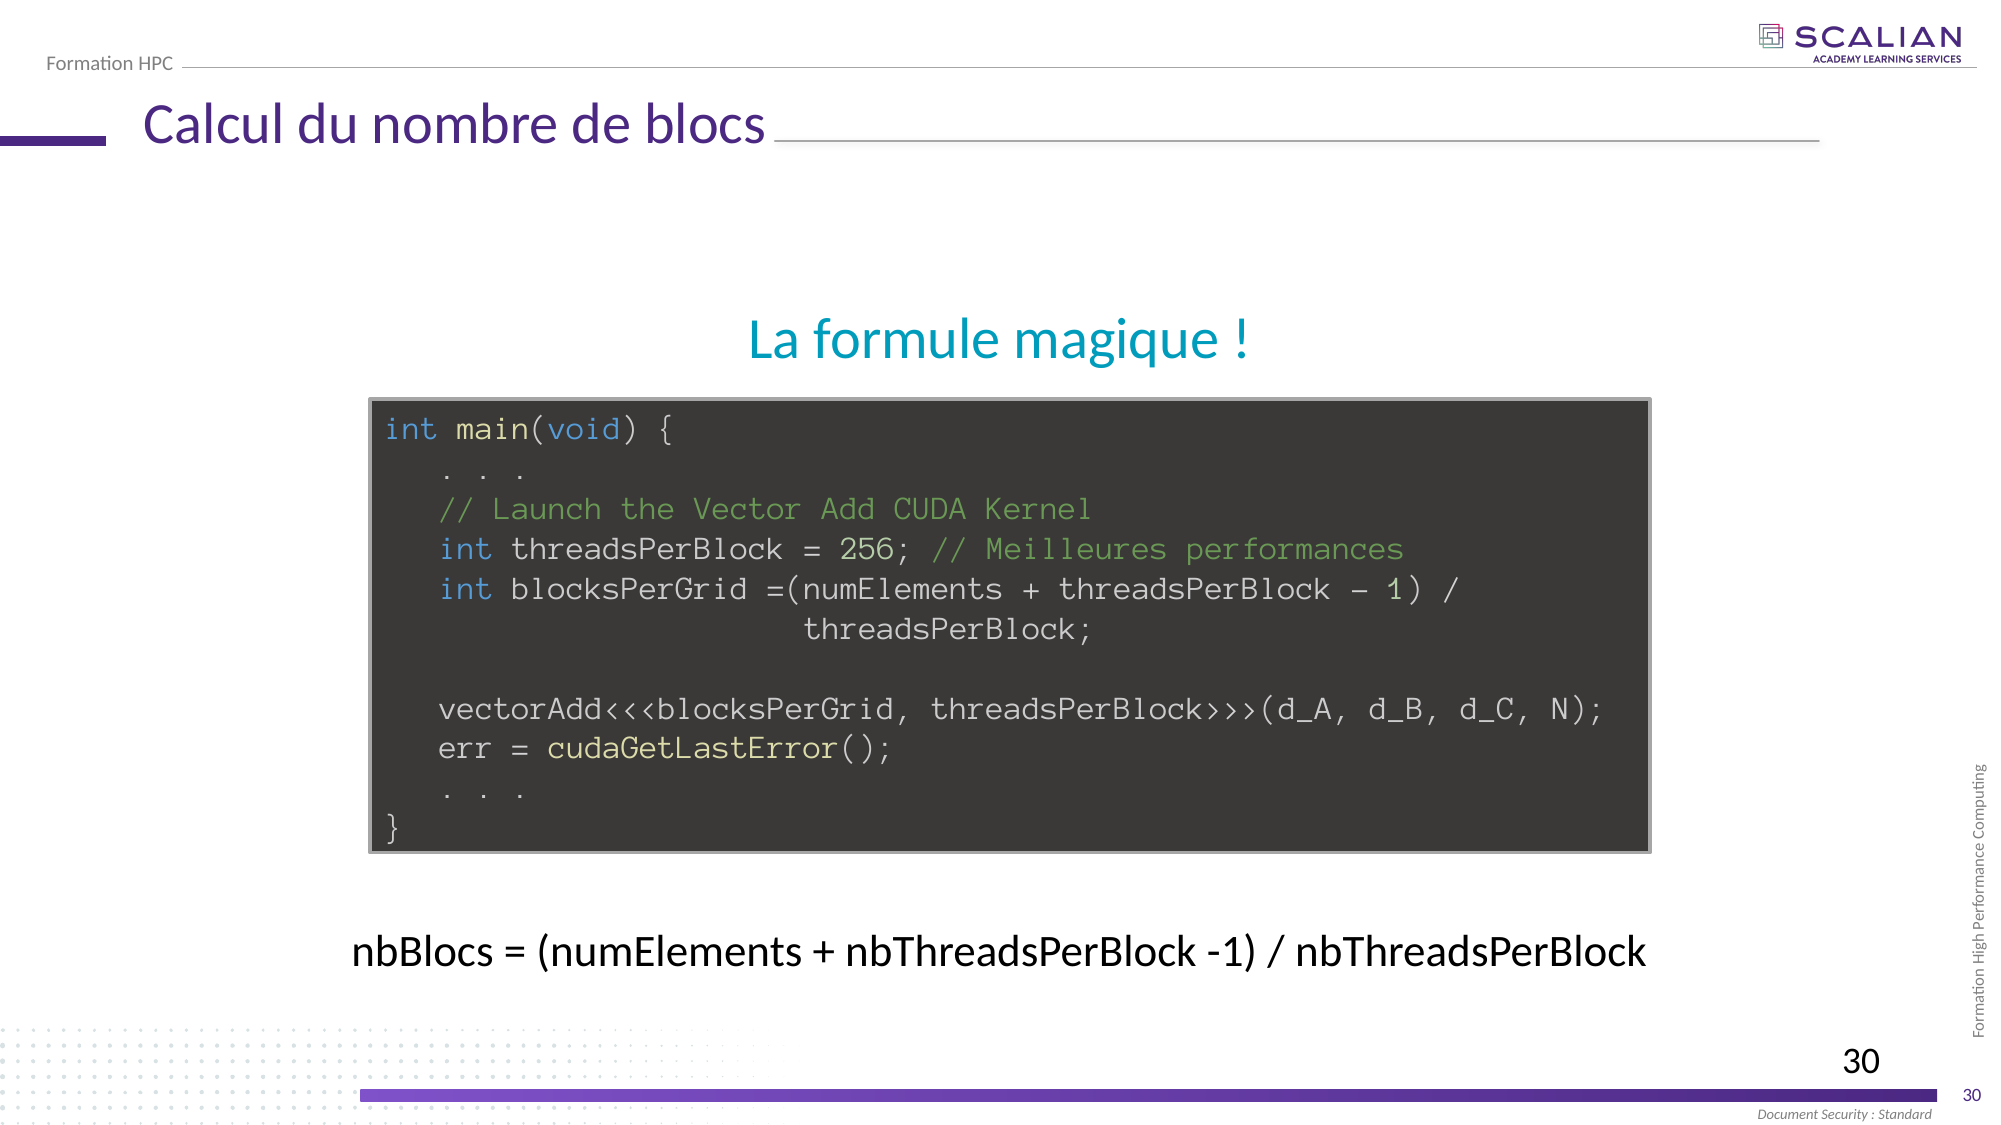

# Calcul du nombre de blocs

La formule magique !
int main(void) {
   . . .
   // Launch the Vector Add CUDA Kernel
   int threadsPerBlock = 256; // Meilleures performances
   int blocksPerGrid =(numElements + threadsPerBlock - 1) /
                       threadsPerBlock;
   vectorAdd<<<blocksPerGrid, threadsPerBlock>>>(d_A, d_B, d_C, N);
   err = cudaGetLastError();
   . . .
}
nbBlocs = (numElements + nbThreadsPerBlock -1) / nbThreadsPerBlock
30